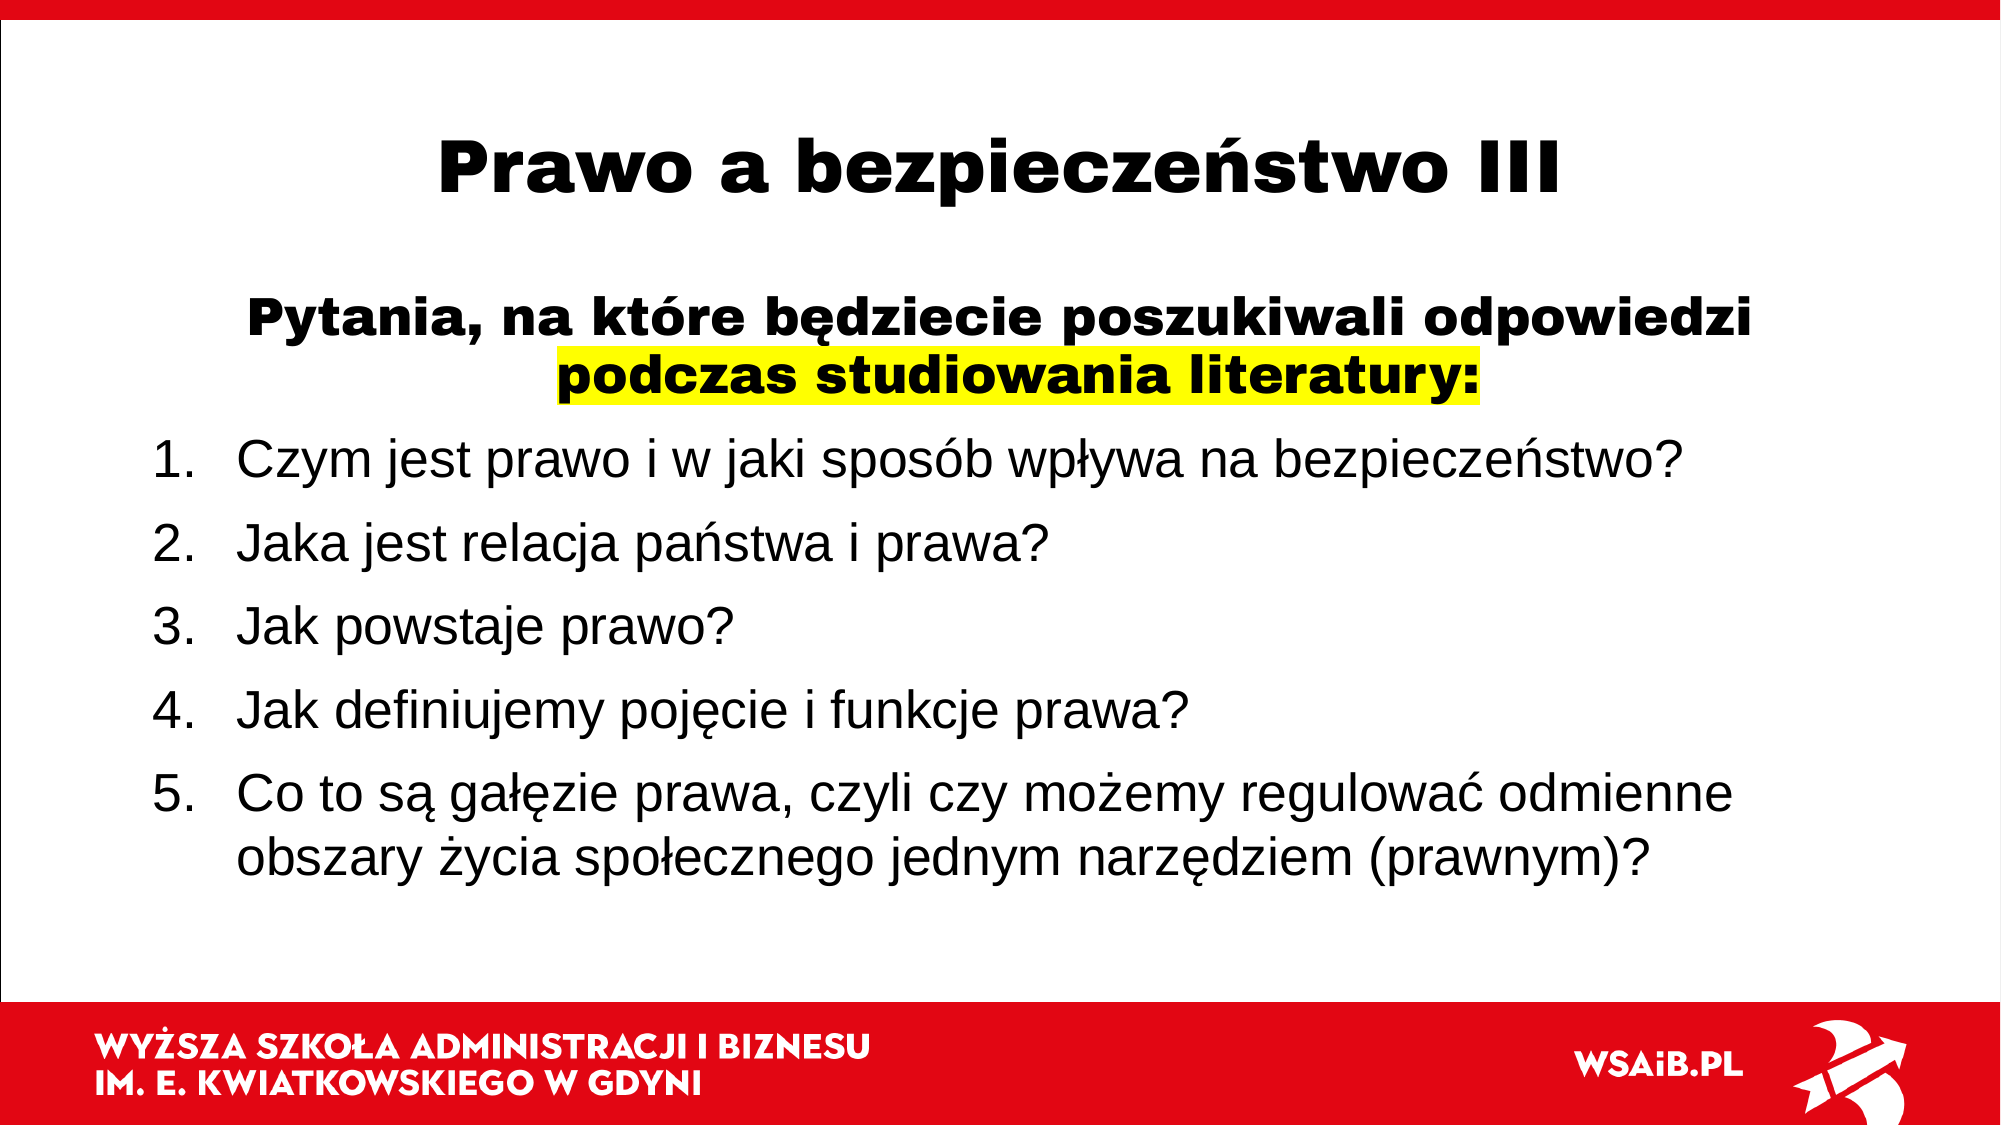

# Prawo a bezpieczeństwo III
Pytania, na które będziecie poszukiwali odpowiedzi podczas studiowania literatury:
Czym jest prawo i w jaki sposób wpływa na bezpieczeństwo?
Jaka jest relacja państwa i prawa?
Jak powstaje prawo?
Jak definiujemy pojęcie i funkcje prawa?
Co to są gałęzie prawa, czyli czy możemy regulować odmienne obszary życia społecznego jednym narzędziem (prawnym)?